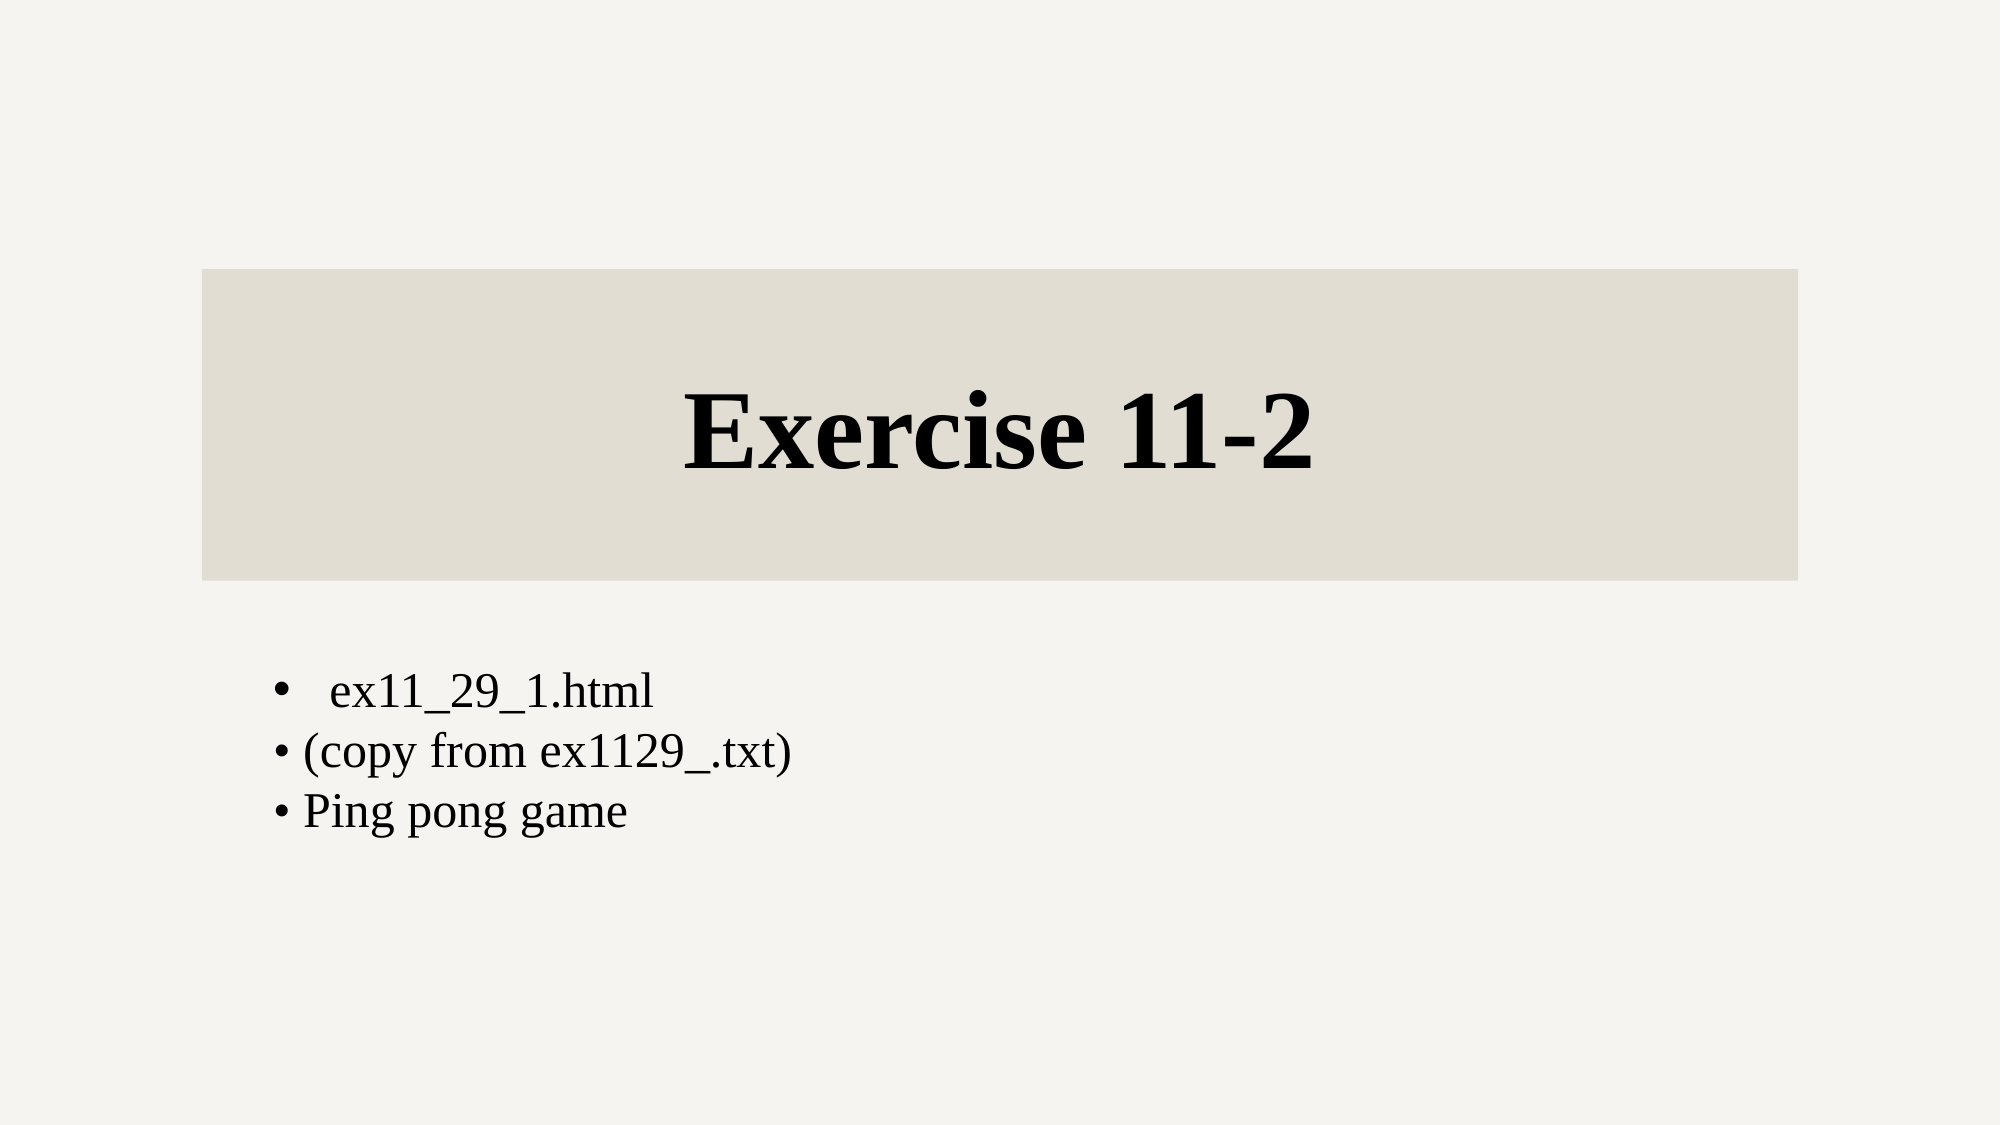

Exercise 11-2
ex11_29_1.html
• (copy from ex1129_.txt)
• Ping pong game